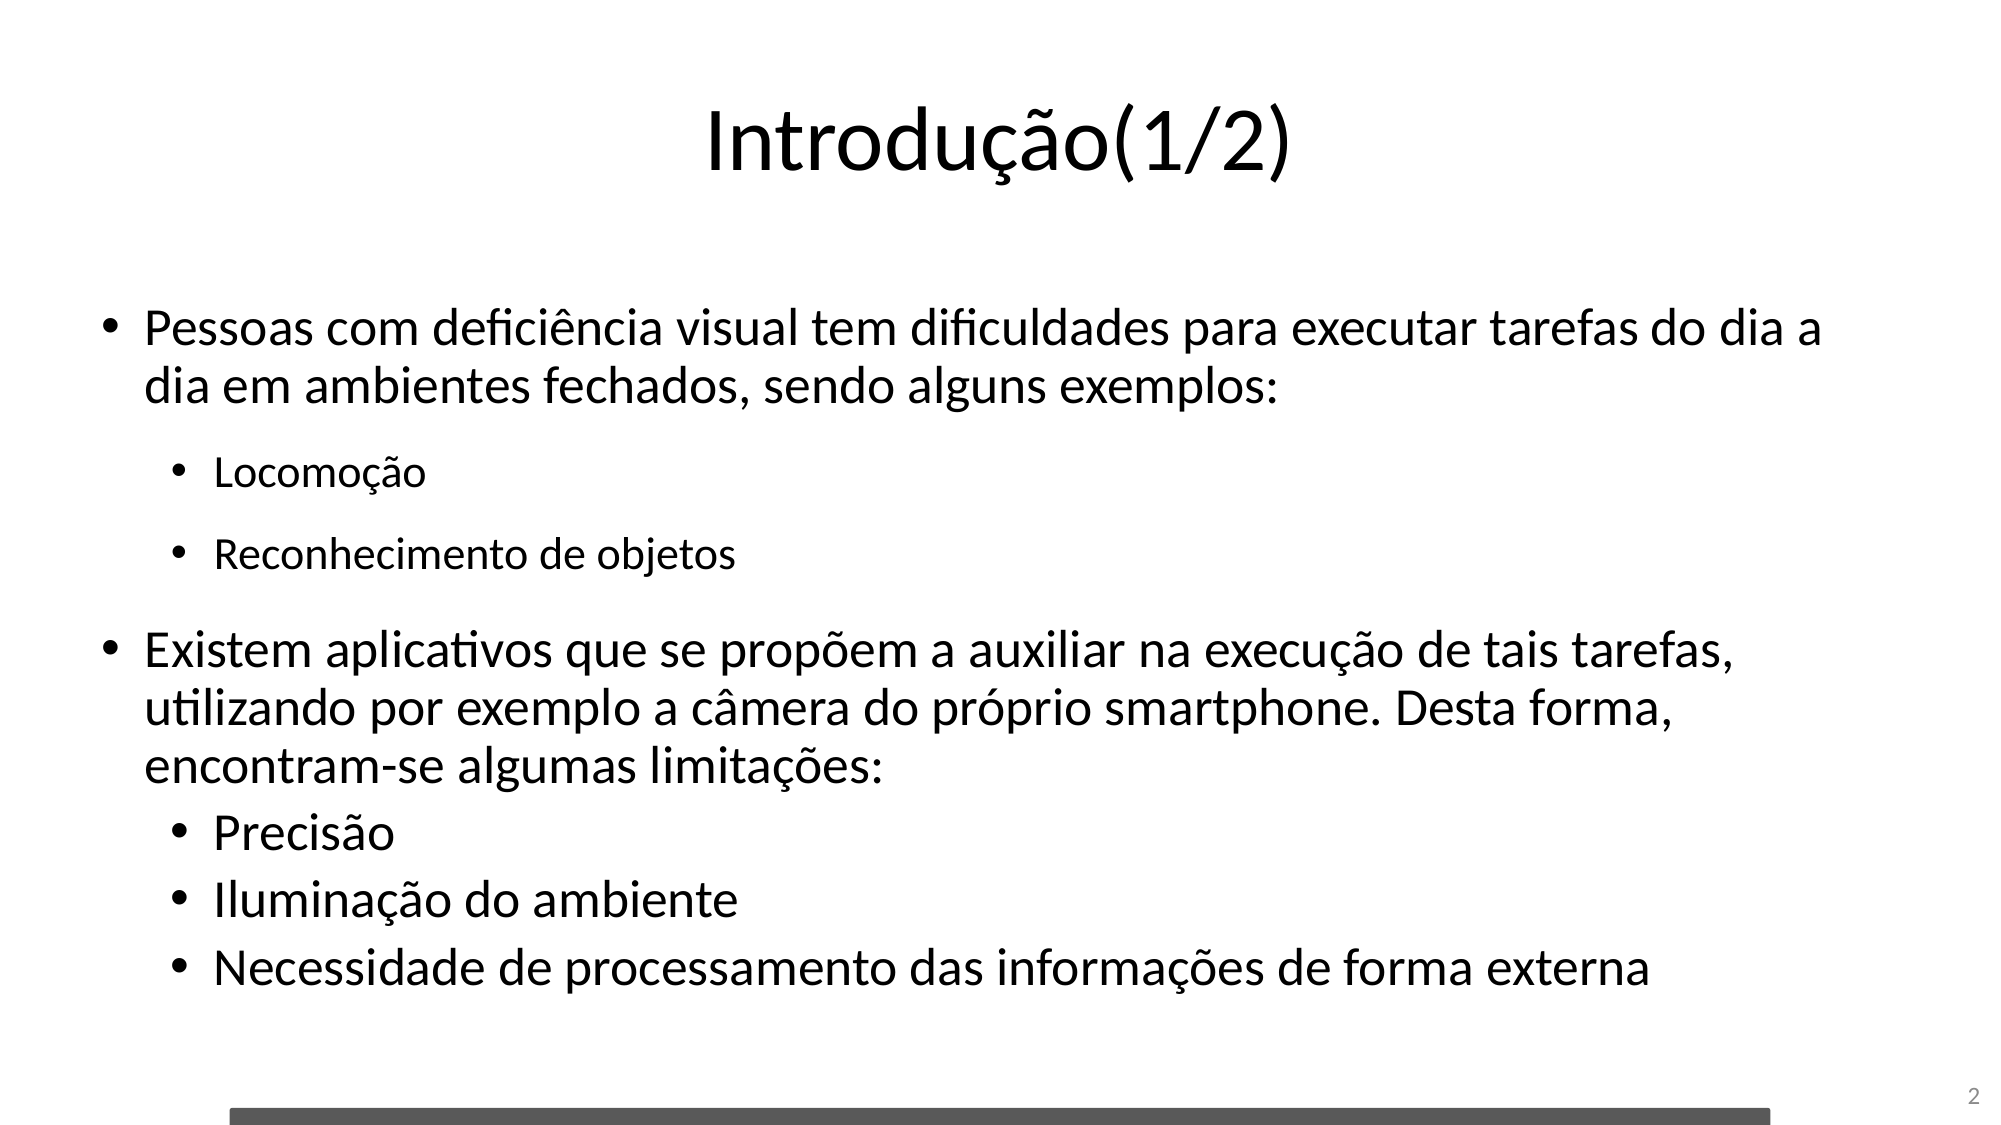

# Introdução(1/2)
Pessoas com deficiência visual tem dificuldades para executar tarefas do dia a dia em ambientes fechados, sendo alguns exemplos:
Locomoção
Reconhecimento de objetos
Existem aplicativos que se propõem a auxiliar na execução de tais tarefas, utilizando por exemplo a câmera do próprio smartphone. Desta forma, encontram-se algumas limitações:
Precisão
Iluminação do ambiente
Necessidade de processamento das informações de forma externa

2